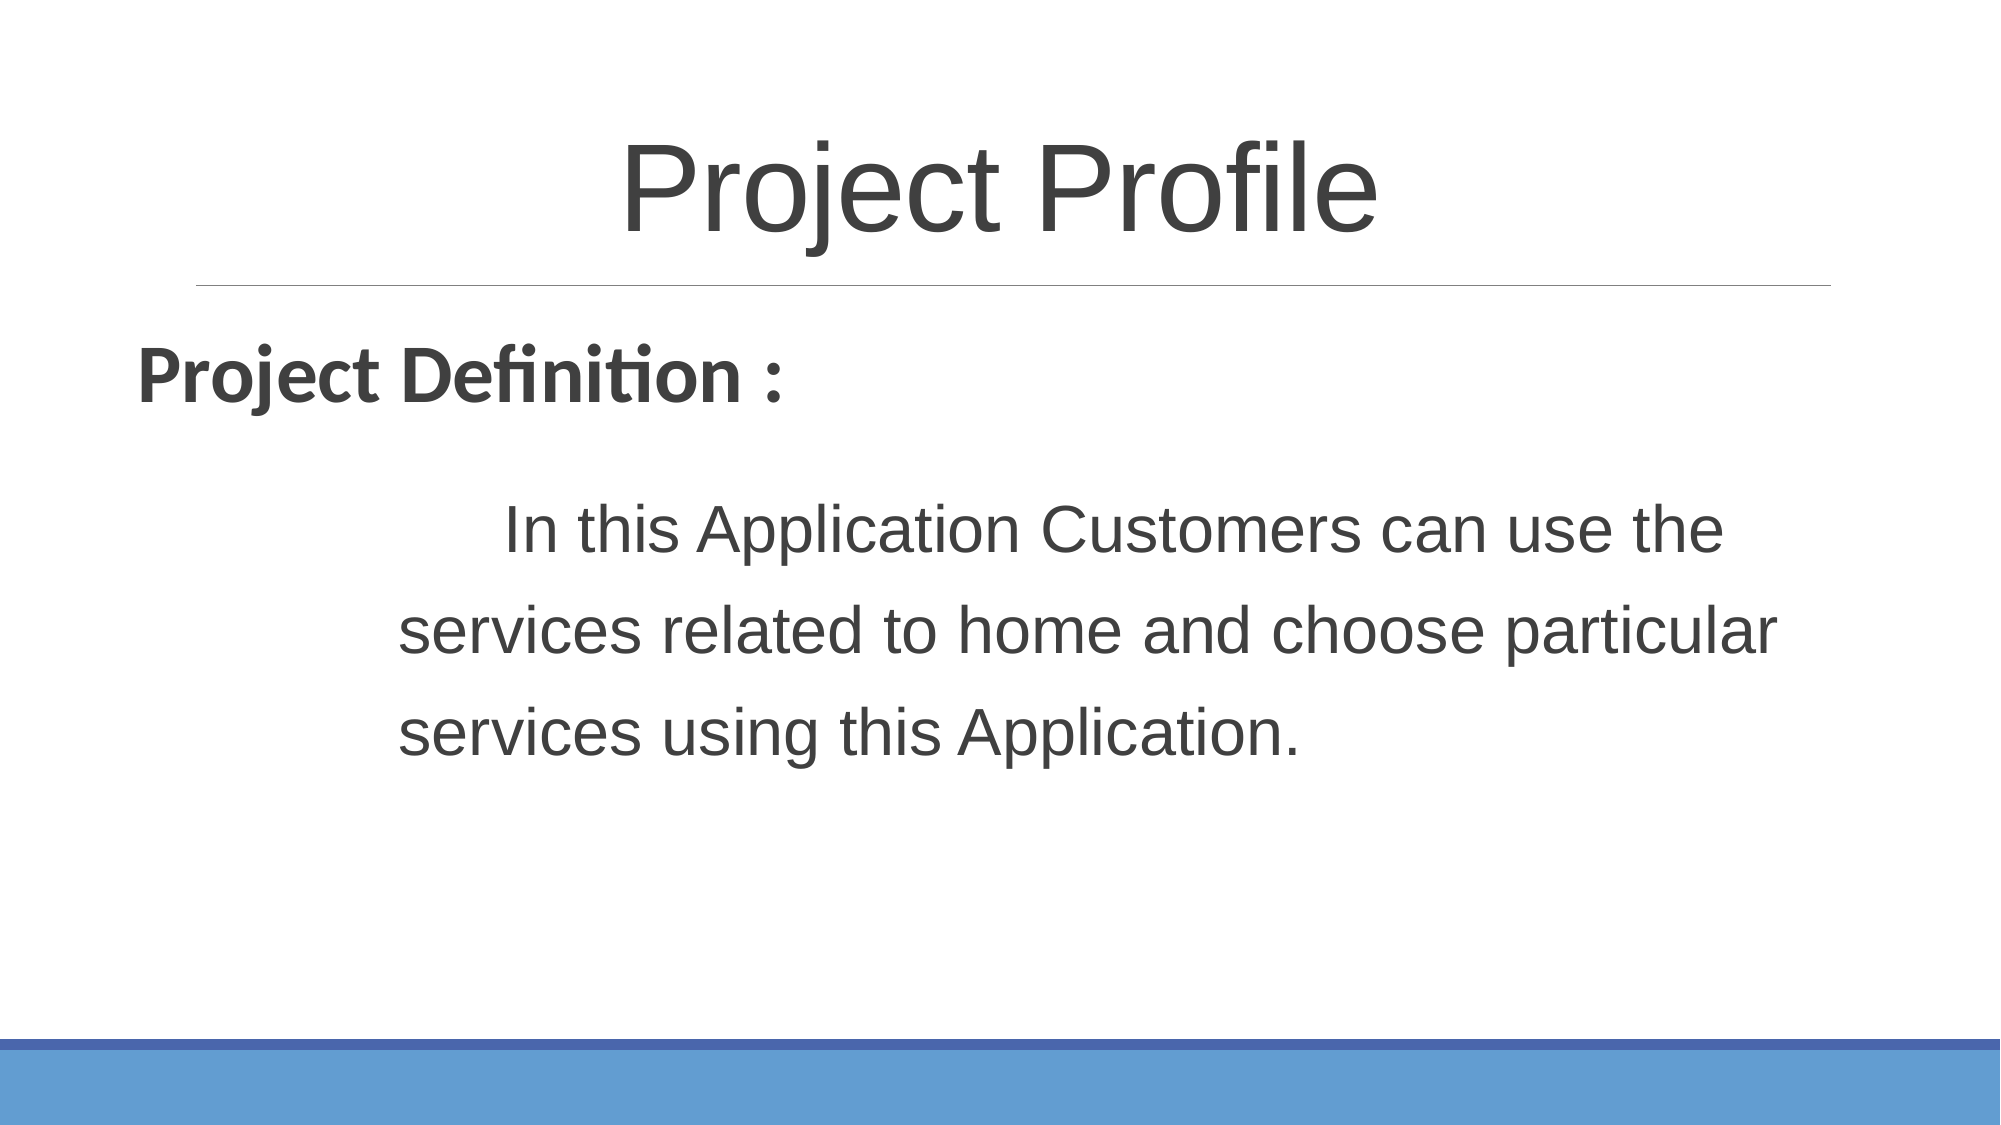

# Project Profile
Project Definition :
													       In this Application Customers can use the
	      services related to home and choose particular
	      services using this Application.